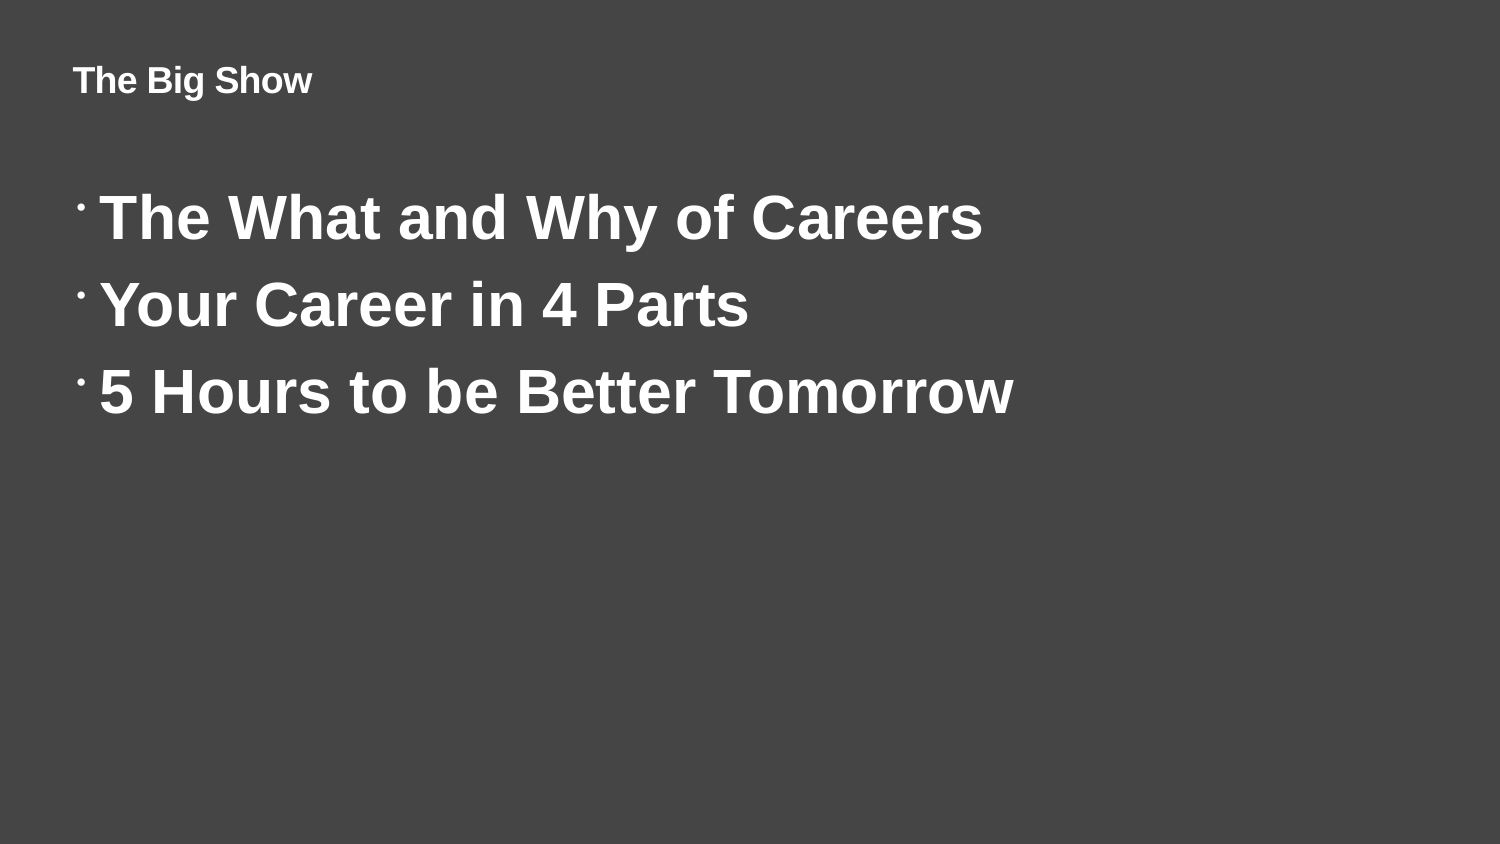

# The Big Show
The What and Why of Careers
Your Career in 4 Parts
5 Hours to be Better Tomorrow